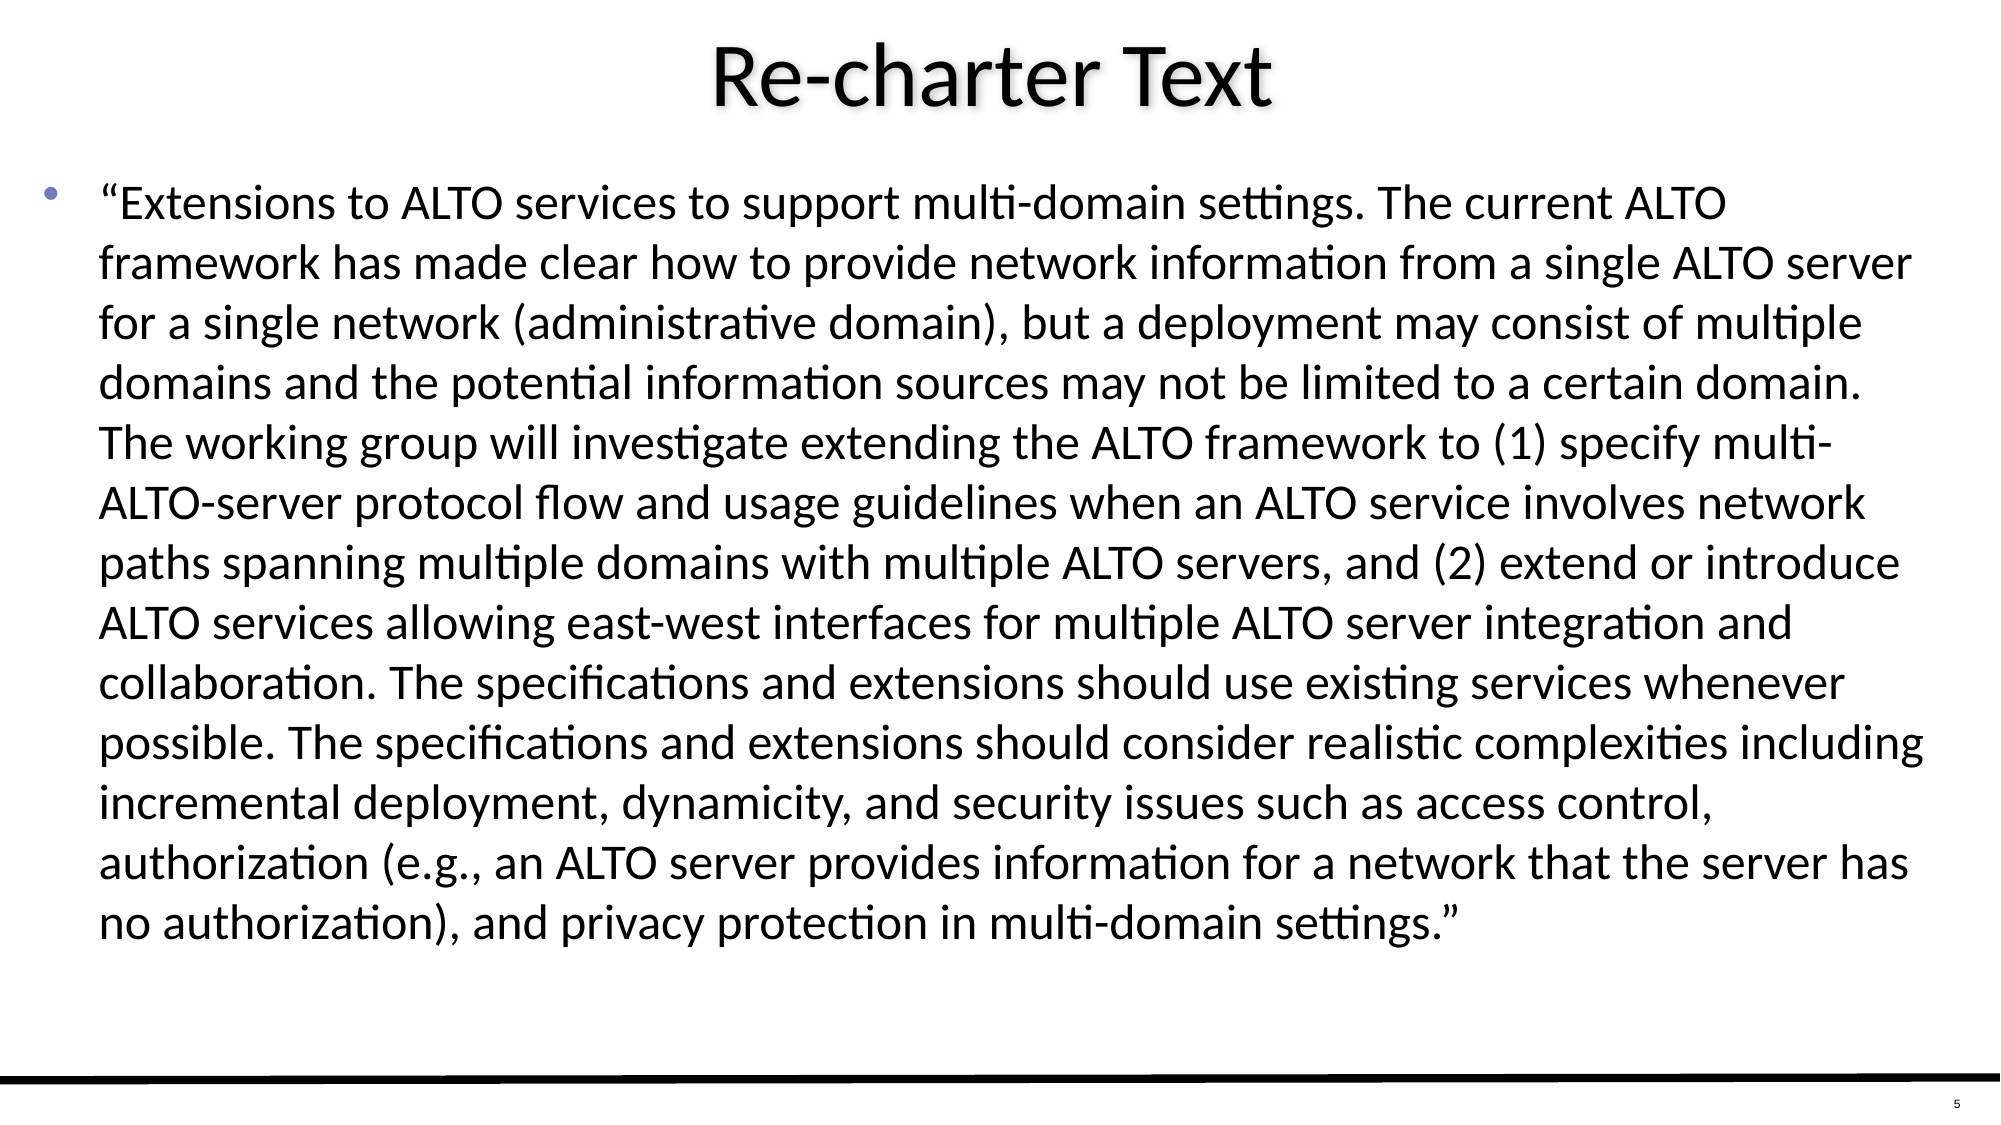

# Re-charter Text
“Extensions to ALTO services to support multi-domain settings. The current ALTO framework has made clear how to provide network information from a single ALTO server for a single network (administrative domain), but a deployment may consist of multiple domains and the potential information sources may not be limited to a certain domain. The working group will investigate extending the ALTO framework to (1) specify multi-ALTO-server protocol flow and usage guidelines when an ALTO service involves network paths spanning multiple domains with multiple ALTO servers, and (2) extend or introduce ALTO services allowing east-west interfaces for multiple ALTO server integration and collaboration. The specifications and extensions should use existing services whenever possible. The specifications and extensions should consider realistic complexities including incremental deployment, dynamicity, and security issues such as access control, authorization (e.g., an ALTO server provides information for a network that the server has no authorization), and privacy protection in multi-domain settings.”